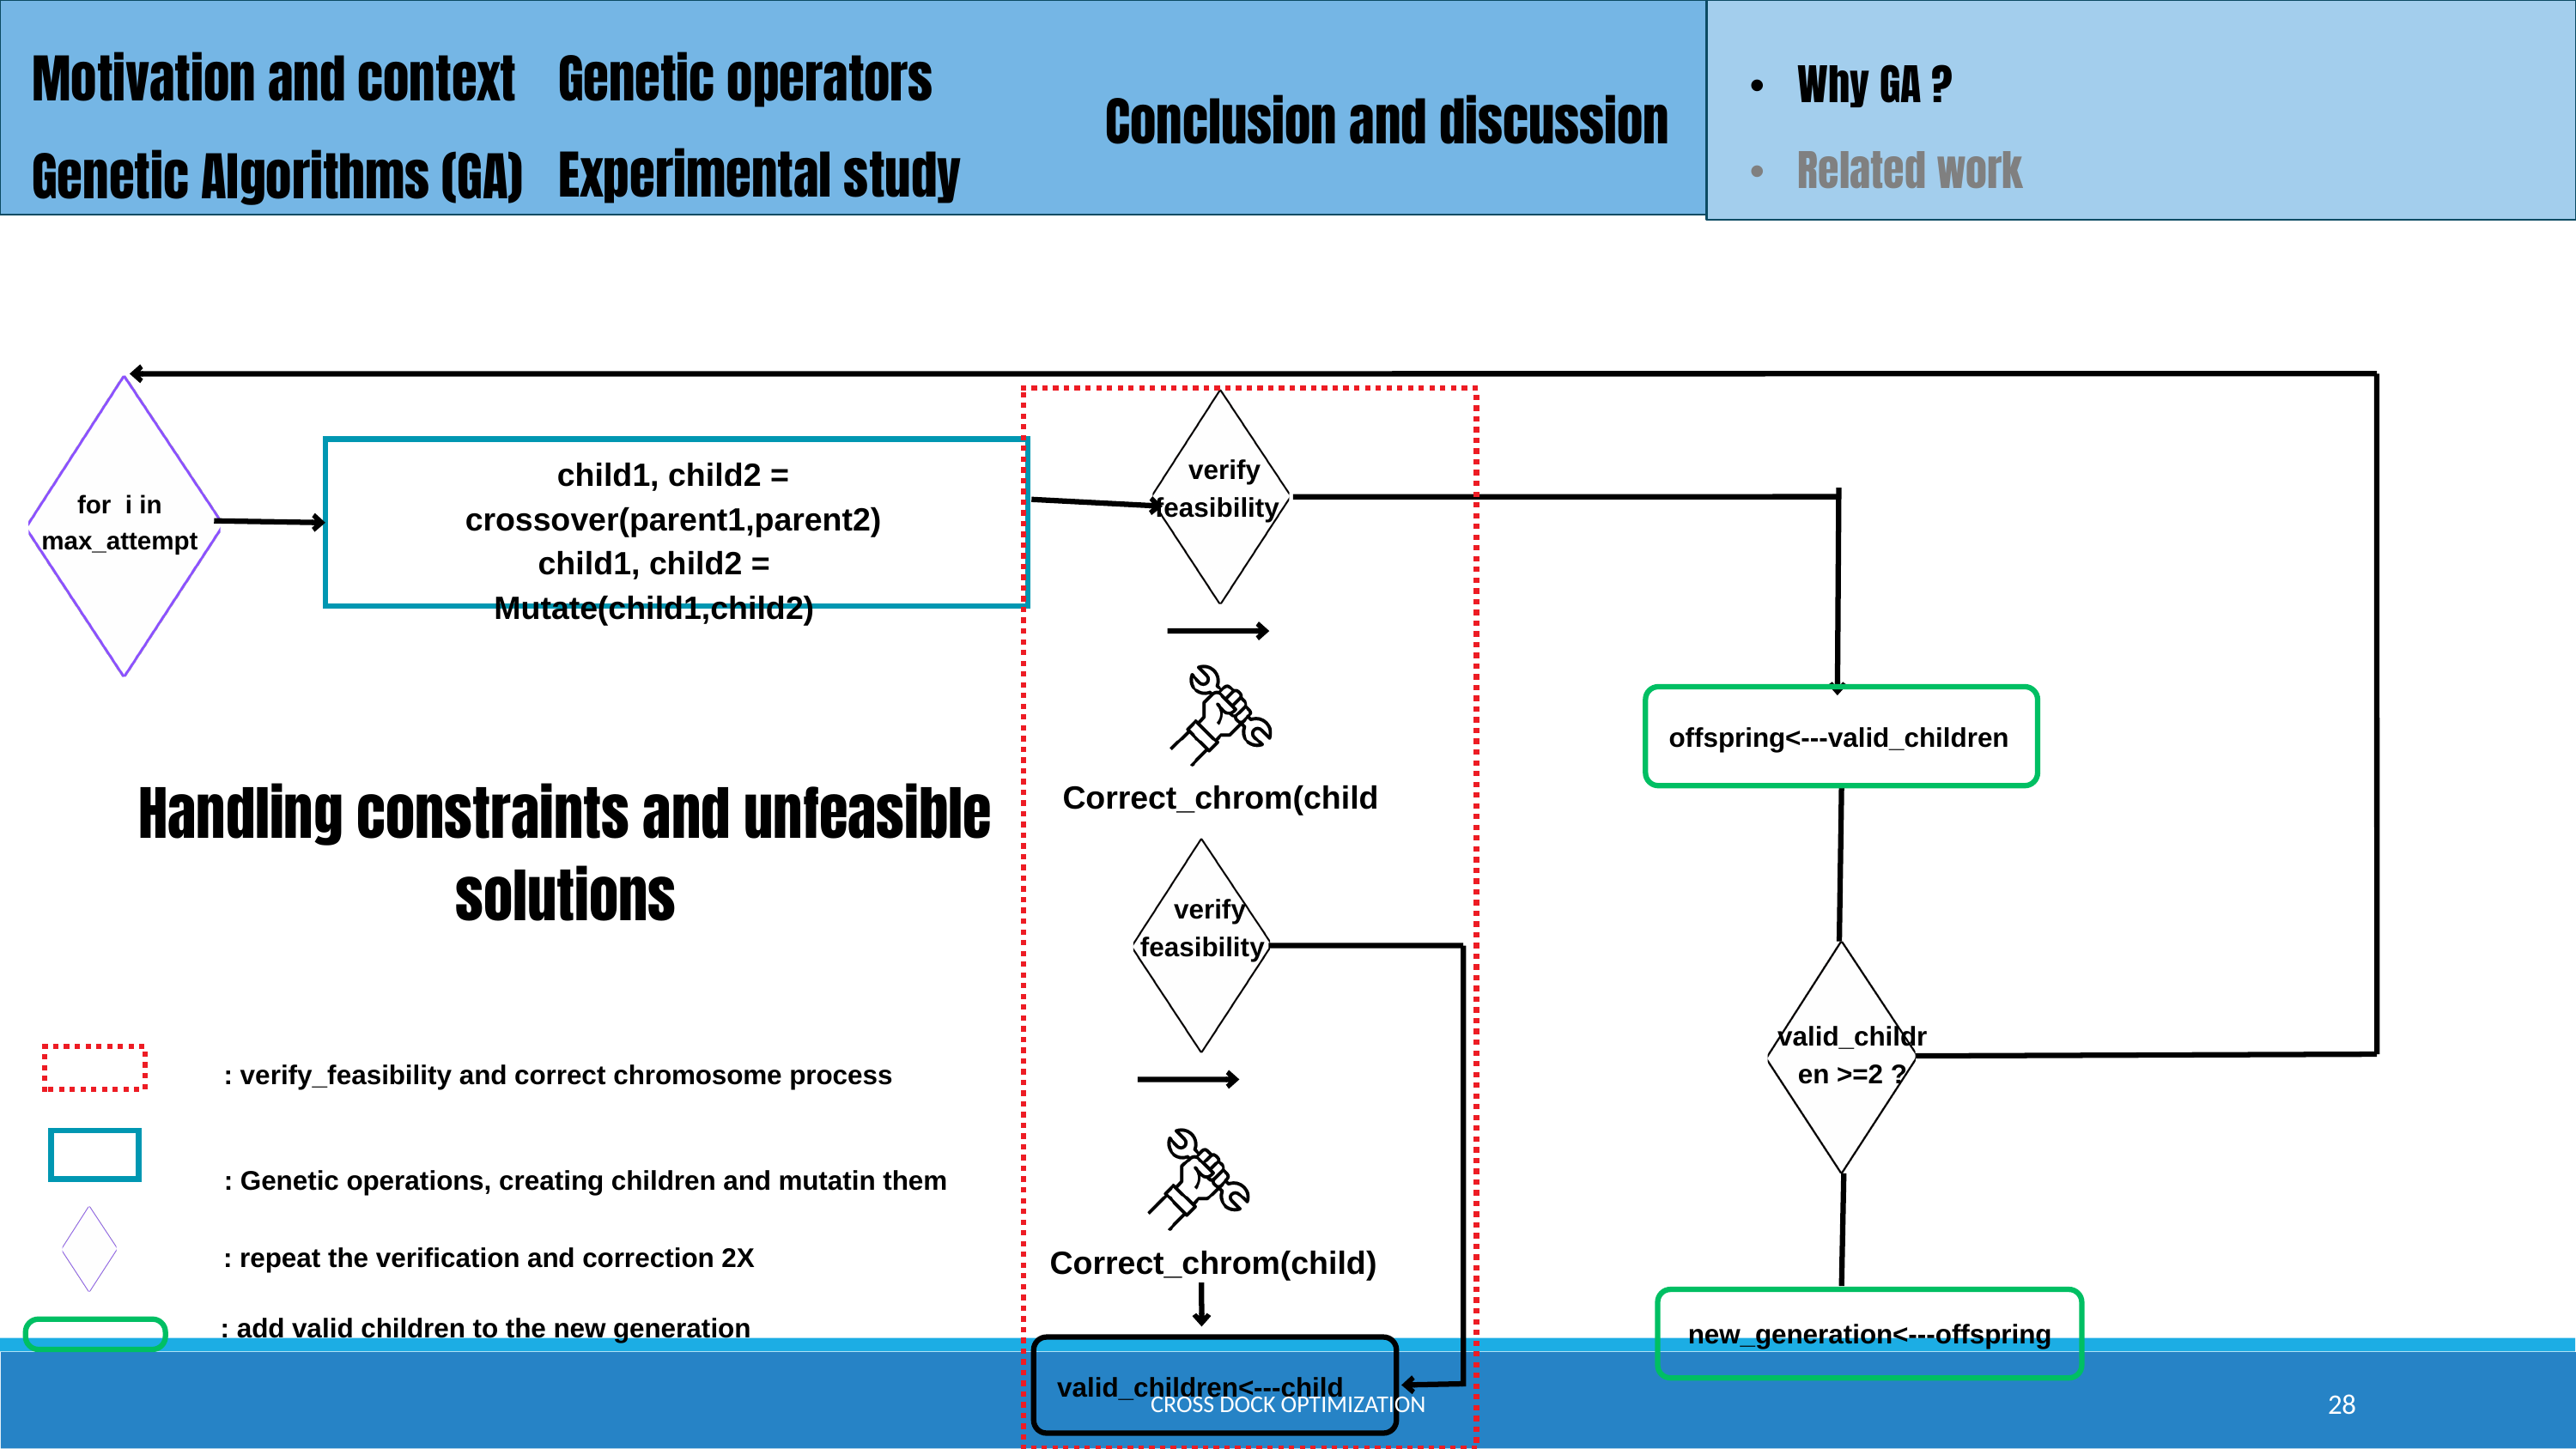

Motivation and context
Genetic operators
Why GA ?
Conclusion and discussion
Related work
Genetic Algorithms (GA)
Experimental study

child1, child2 = crossover(parent1,parent2)
 verify feasibility
for  i in max_attempt

child1, child2 = Mutate(child1,child2)

offspring<---valid_children
Handling constraints and unfeasible solutions
Correct_chrom(child

 verify feasibility

valid_children >=2 ?

: verify_feasibility and correct chromosome process

: Genetic operations, creating children and mutatin them

: repeat the verification and correction 2X
Correct_chrom(child)

: add valid children to the new generation
new_generation<---offspring

Cross dock optimization
28
valid_children<---child